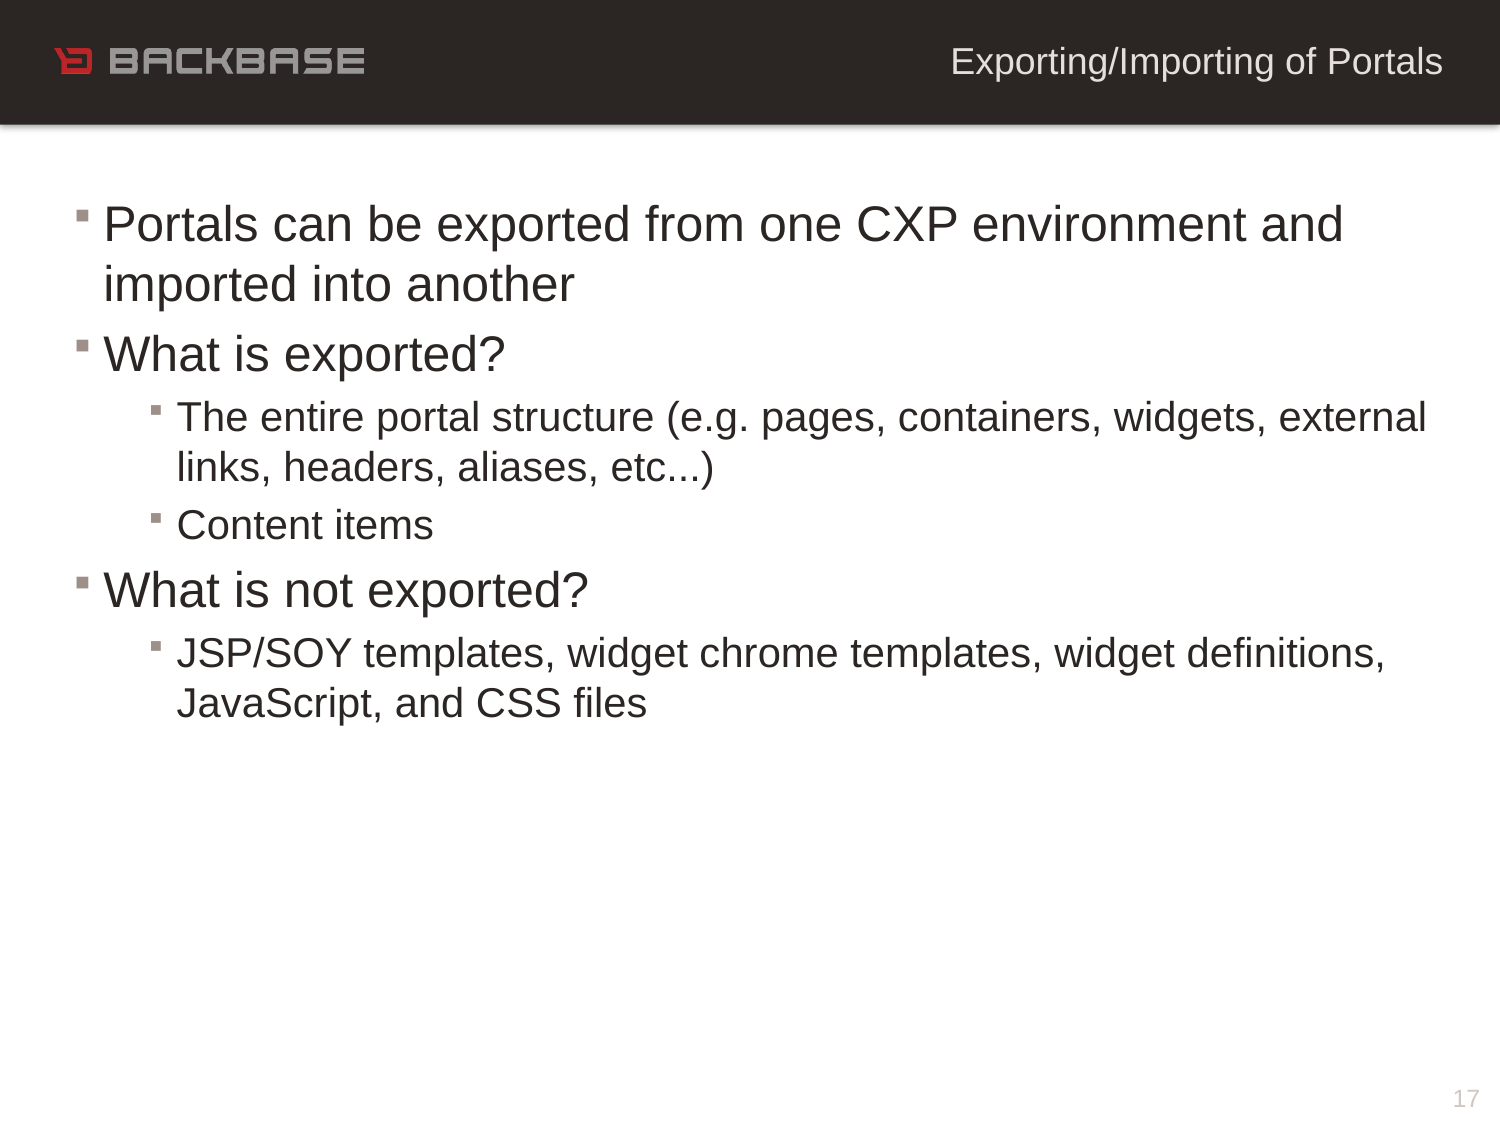

Exporting/Importing of Portals
Portals can be exported from one CXP environment and imported into another
What is exported?
The entire portal structure (e.g. pages, containers, widgets, external links, headers, aliases, etc...)
Content items
What is not exported?
JSP/SOY templates, widget chrome templates, widget definitions, JavaScript, and CSS files
17